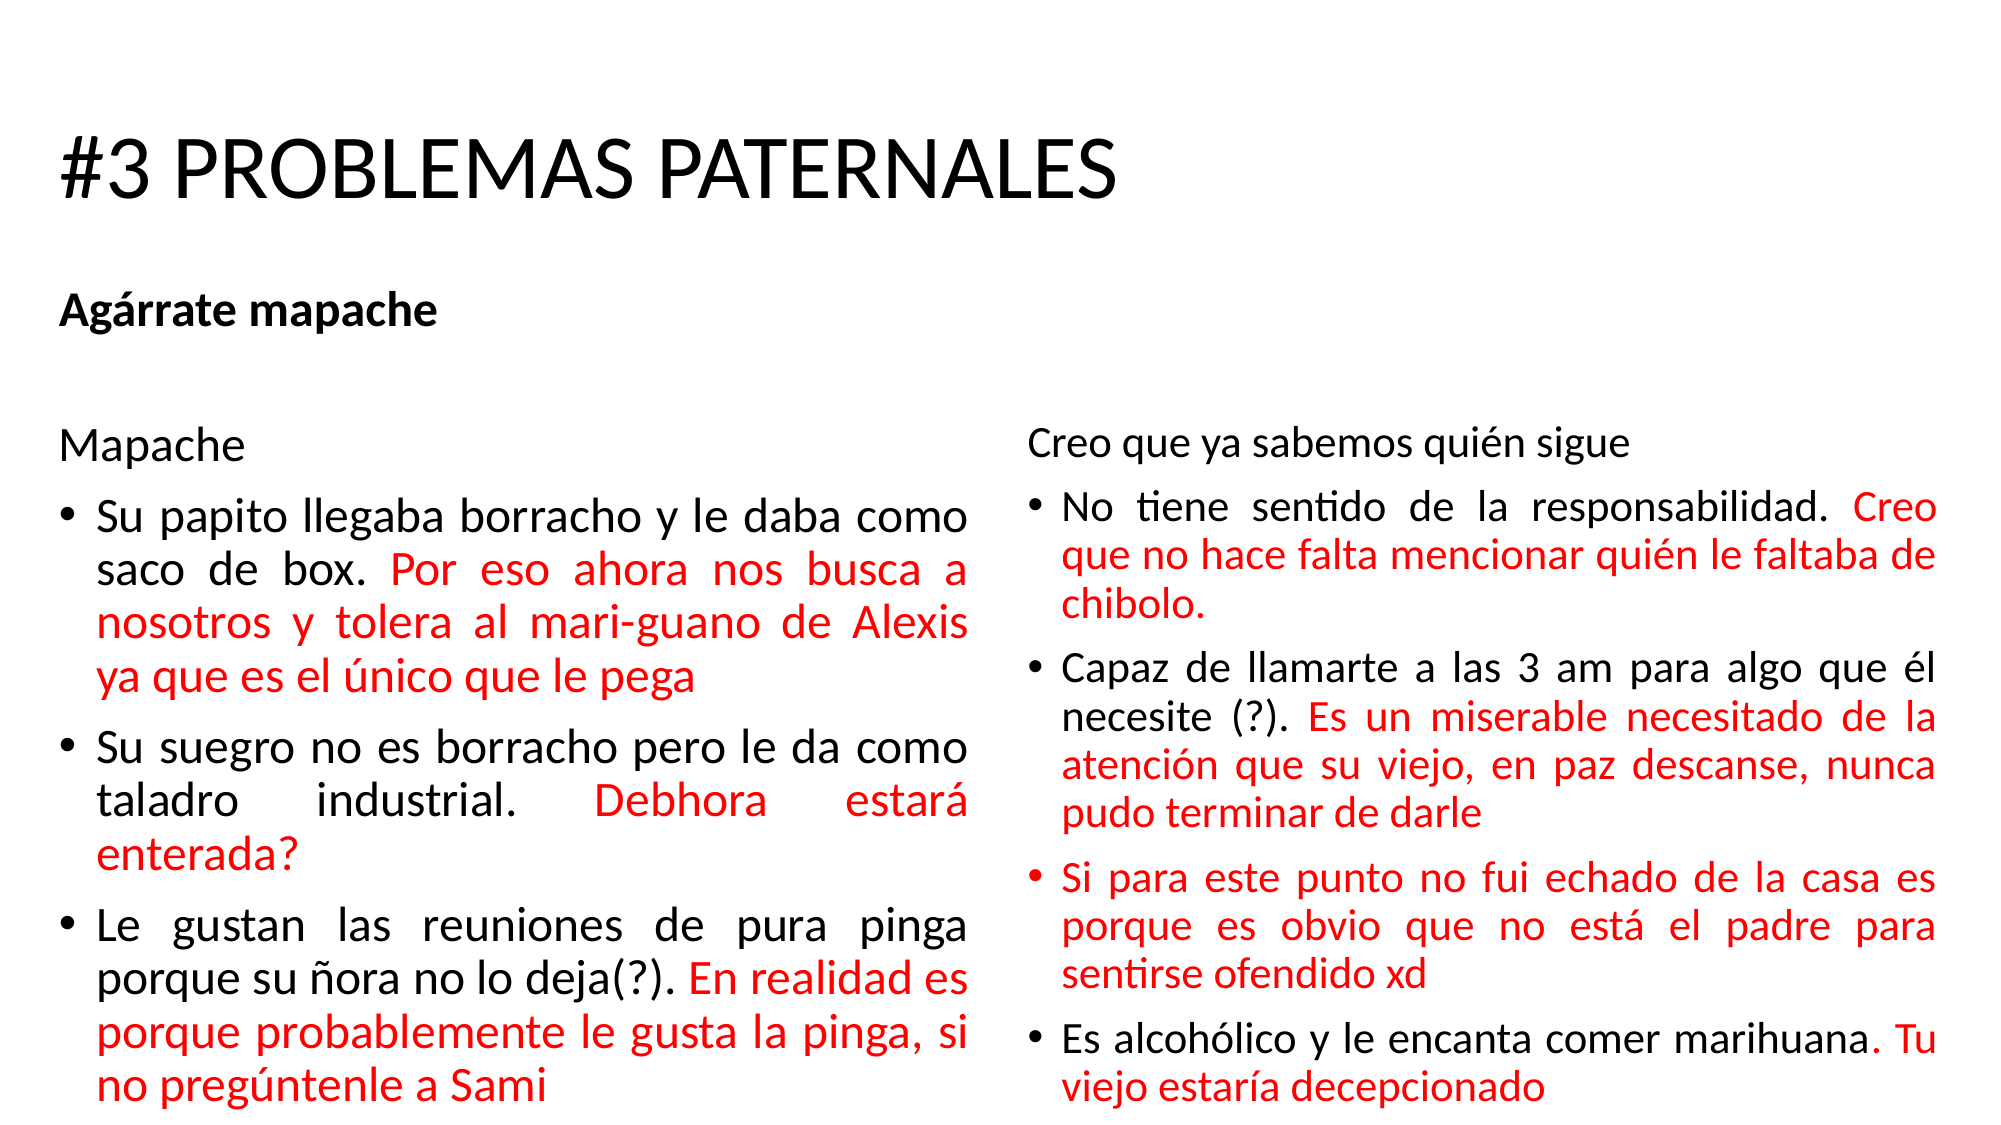

# #3 PROBLEMAS PATERNALES
Agárrate mapache
Mapache
Su papito llegaba borracho y le daba como saco de box. Por eso ahora nos busca a nosotros y tolera al mari-guano de Alexis ya que es el único que le pega
Su suegro no es borracho pero le da como taladro industrial. Debhora estará enterada?
Le gustan las reuniones de pura pinga porque su ñora no lo deja(?). En realidad es porque probablemente le gusta la pinga, si no pregúntenle a Sami

Creo que ya sabemos quién sigue
No tiene sentido de la responsabilidad. Creo que no hace falta mencionar quién le faltaba de chibolo.
Capaz de llamarte a las 3 am para algo que él necesite (?). Es un miserable necesitado de la atención que su viejo, en paz descanse, nunca pudo terminar de darle
Si para este punto no fui echado de la casa es porque es obvio que no está el padre para sentirse ofendido xd
Es alcohólico y le encanta comer marihuana. Tu viejo estaría decepcionado